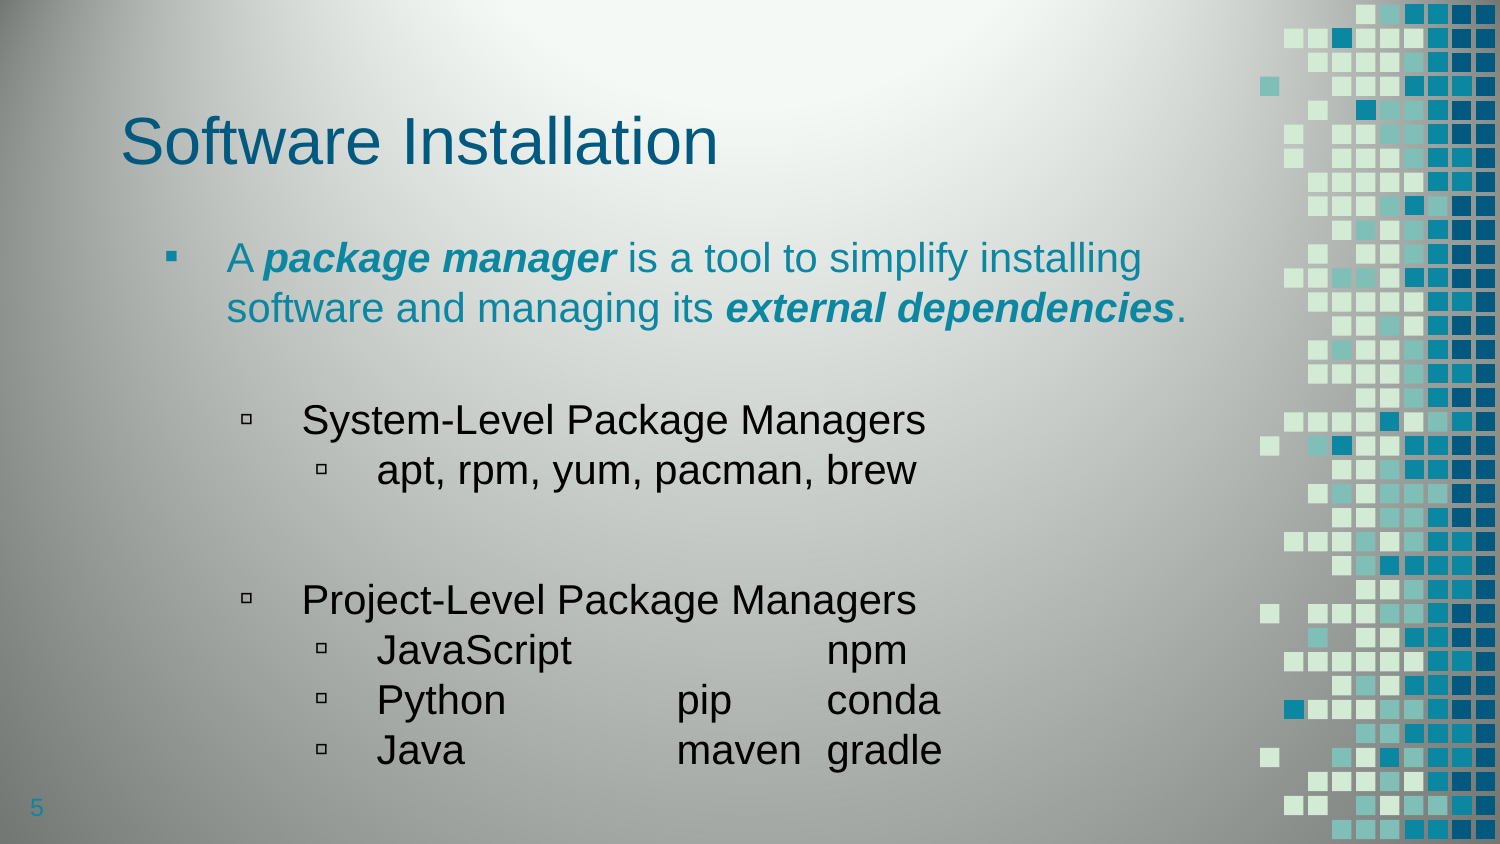

# Software Installation
A package manager is a tool to simplify installing software and managing its external dependencies.

System-Level Package Managers
apt, rpm, yum, pacman, brew

Project-Level Package Managers
JavaScript 		npm
Python		pip	conda
Java		maven	gradle
5